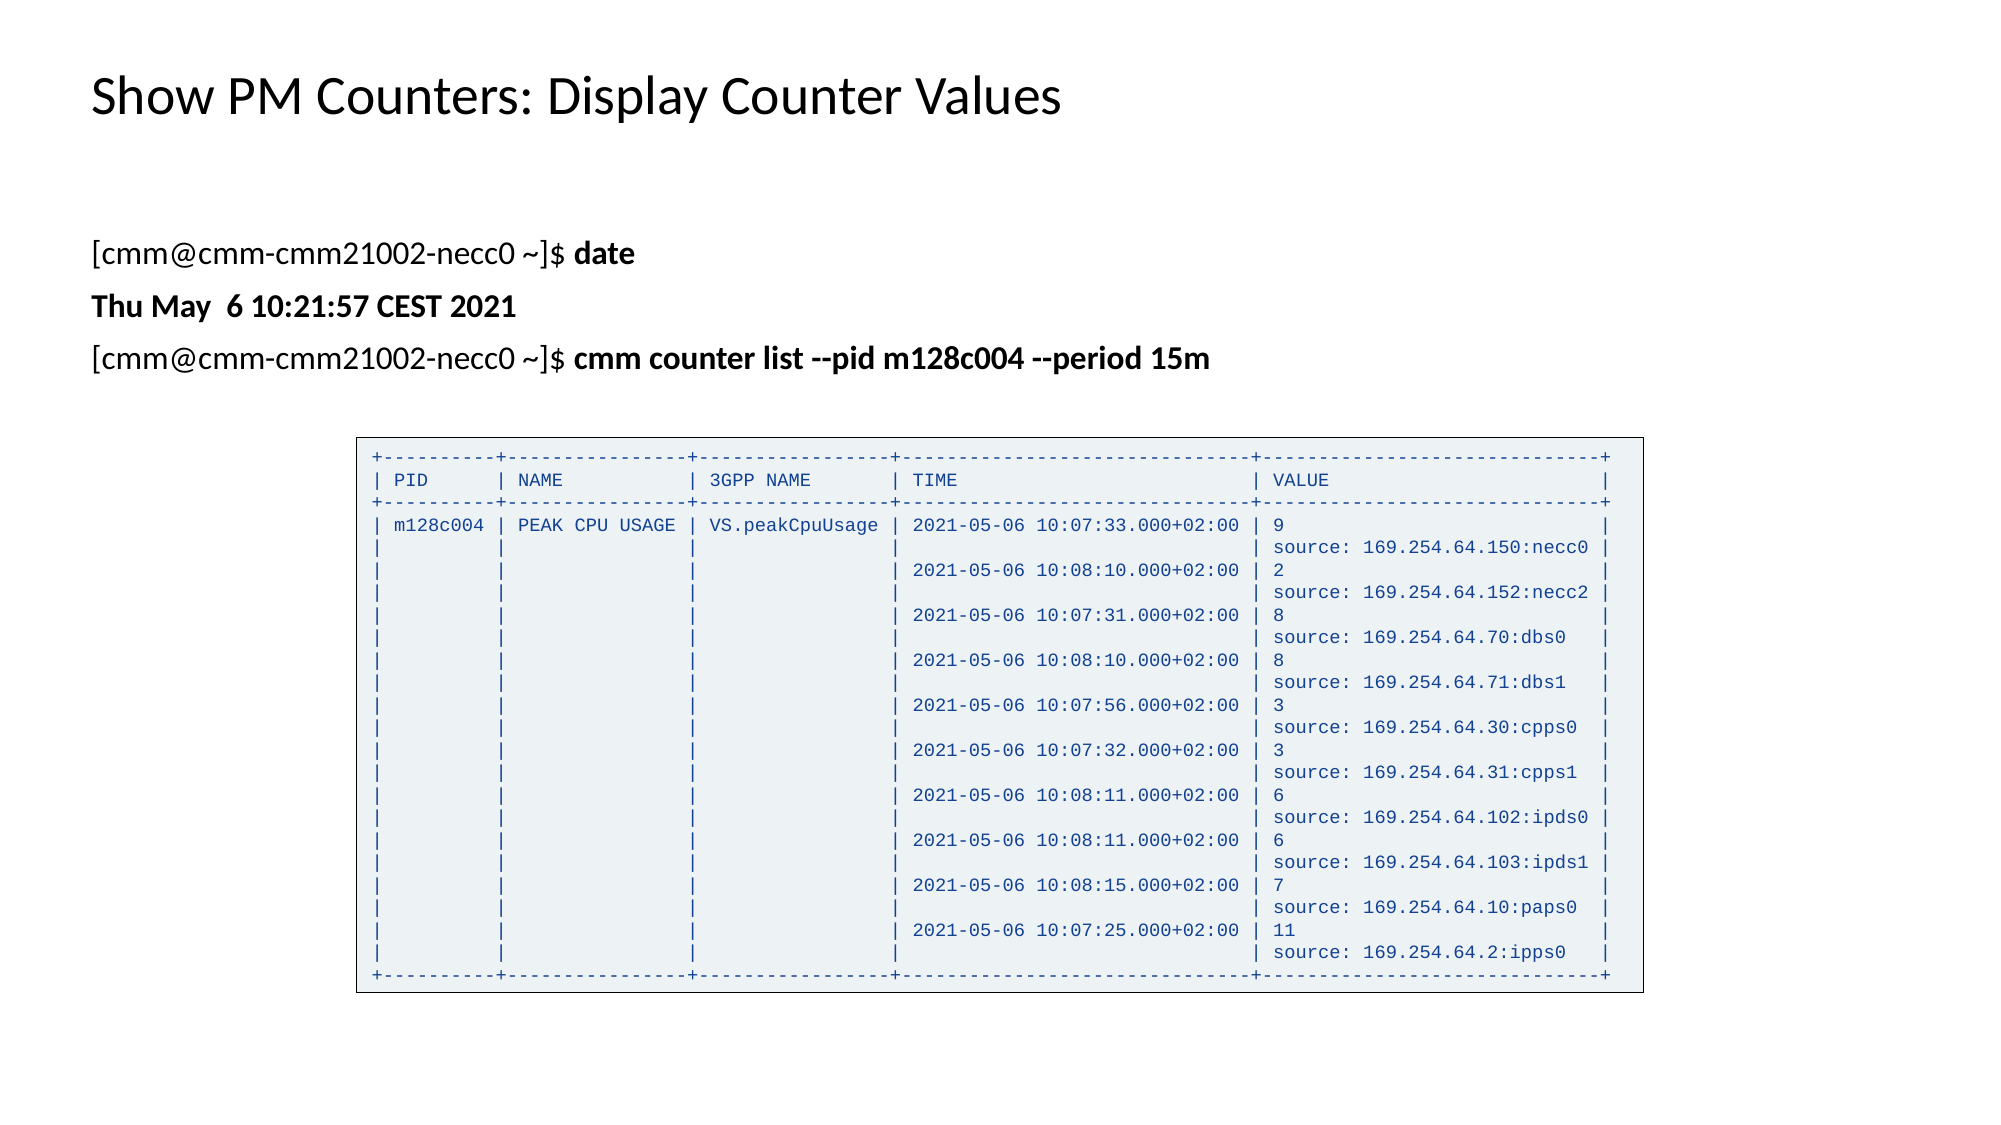

Slide excluded from Table of Contents
# Show PM Counters: Display Counter Values
[cmm@cmm-cmm21002-necc0 ~]$ date
Thu May  6 10:21:57 CEST 2021
[cmm@cmm-cmm21002-necc0 ~]$ cmm counter list --pid m128c004 --period 15m

+----------+----------------+-----------------+-------------------------------+------------------------------+
| PID      | NAME           | 3GPP NAME       | TIME                          | VALUE                        |
+----------+----------------+-----------------+-------------------------------+------------------------------+
| m128c004 | PEAK CPU USAGE | VS.peakCpuUsage | 2021-05-06 10:07:33.000+02:00 | 9                            |
|          |                |                 |                               | source: 169.254.64.150:necc0 |
|          |                |                 | 2021-05-06 10:08:10.000+02:00 | 2                            |
|          |                |                 |                               | source: 169.254.64.152:necc2 |
|          |                |                 | 2021-05-06 10:07:31.000+02:00 | 8                            |
|          |                |                 |                               | source: 169.254.64.70:dbs0   |
|          |                |                 | 2021-05-06 10:08:10.000+02:00 | 8                            |
|          |                |                 |                               | source: 169.254.64.71:dbs1   |
|          |                |                 | 2021-05-06 10:07:56.000+02:00 | 3                            |
|          |                |                 |                               | source: 169.254.64.30:cpps0  |
|          |                |                 | 2021-05-06 10:07:32.000+02:00 | 3                            |
|          |                |                 |                               | source: 169.254.64.31:cpps1  |
|          |                |                 | 2021-05-06 10:08:11.000+02:00 | 6                            |
|          |                |                 |                               | source: 169.254.64.102:ipds0 |
|          |                |                 | 2021-05-06 10:08:11.000+02:00 | 6                            |
|          |                |                 |                               | source: 169.254.64.103:ipds1 |
|          |                |                 | 2021-05-06 10:08:15.000+02:00 | 7                            |
|          |                |                 |                               | source: 169.254.64.10:paps0  |
|          |                |                 | 2021-05-06 10:07:25.000+02:00 | 11                           |
|          |                |                 |                               | source: 169.254.64.2:ipps0   |
+----------+----------------+-----------------+-------------------------------+------------------------------+